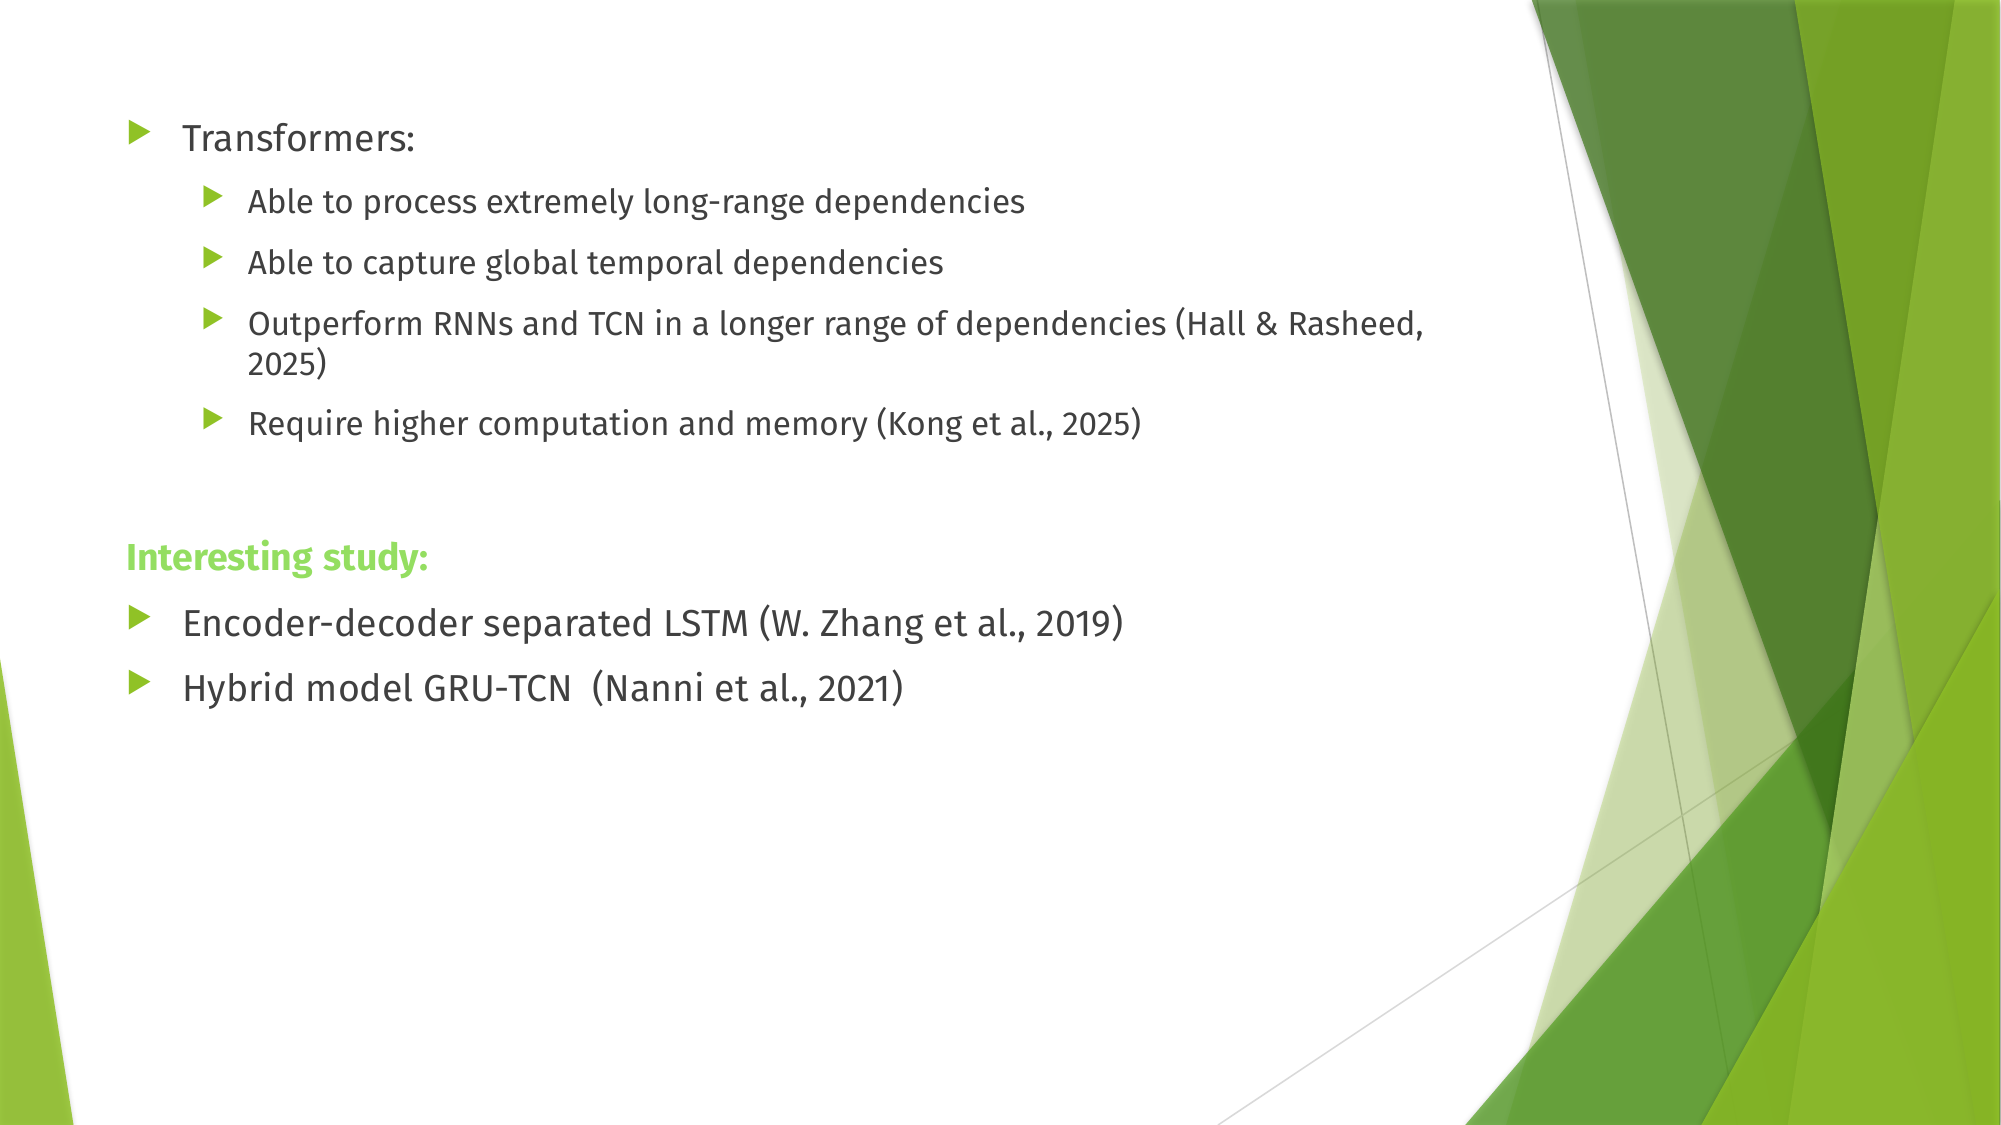

Transformers:
Able to process extremely long-range dependencies
Able to capture global temporal dependencies
Outperform RNNs and TCN in a longer range of dependencies (Hall & Rasheed, 2025)
Require higher computation and memory (Kong et al., 2025)

Interesting study:
Encoder-decoder separated LSTM (W. Zhang et al., 2019)
Hybrid model GRU-TCN  (Nanni et al., 2021)